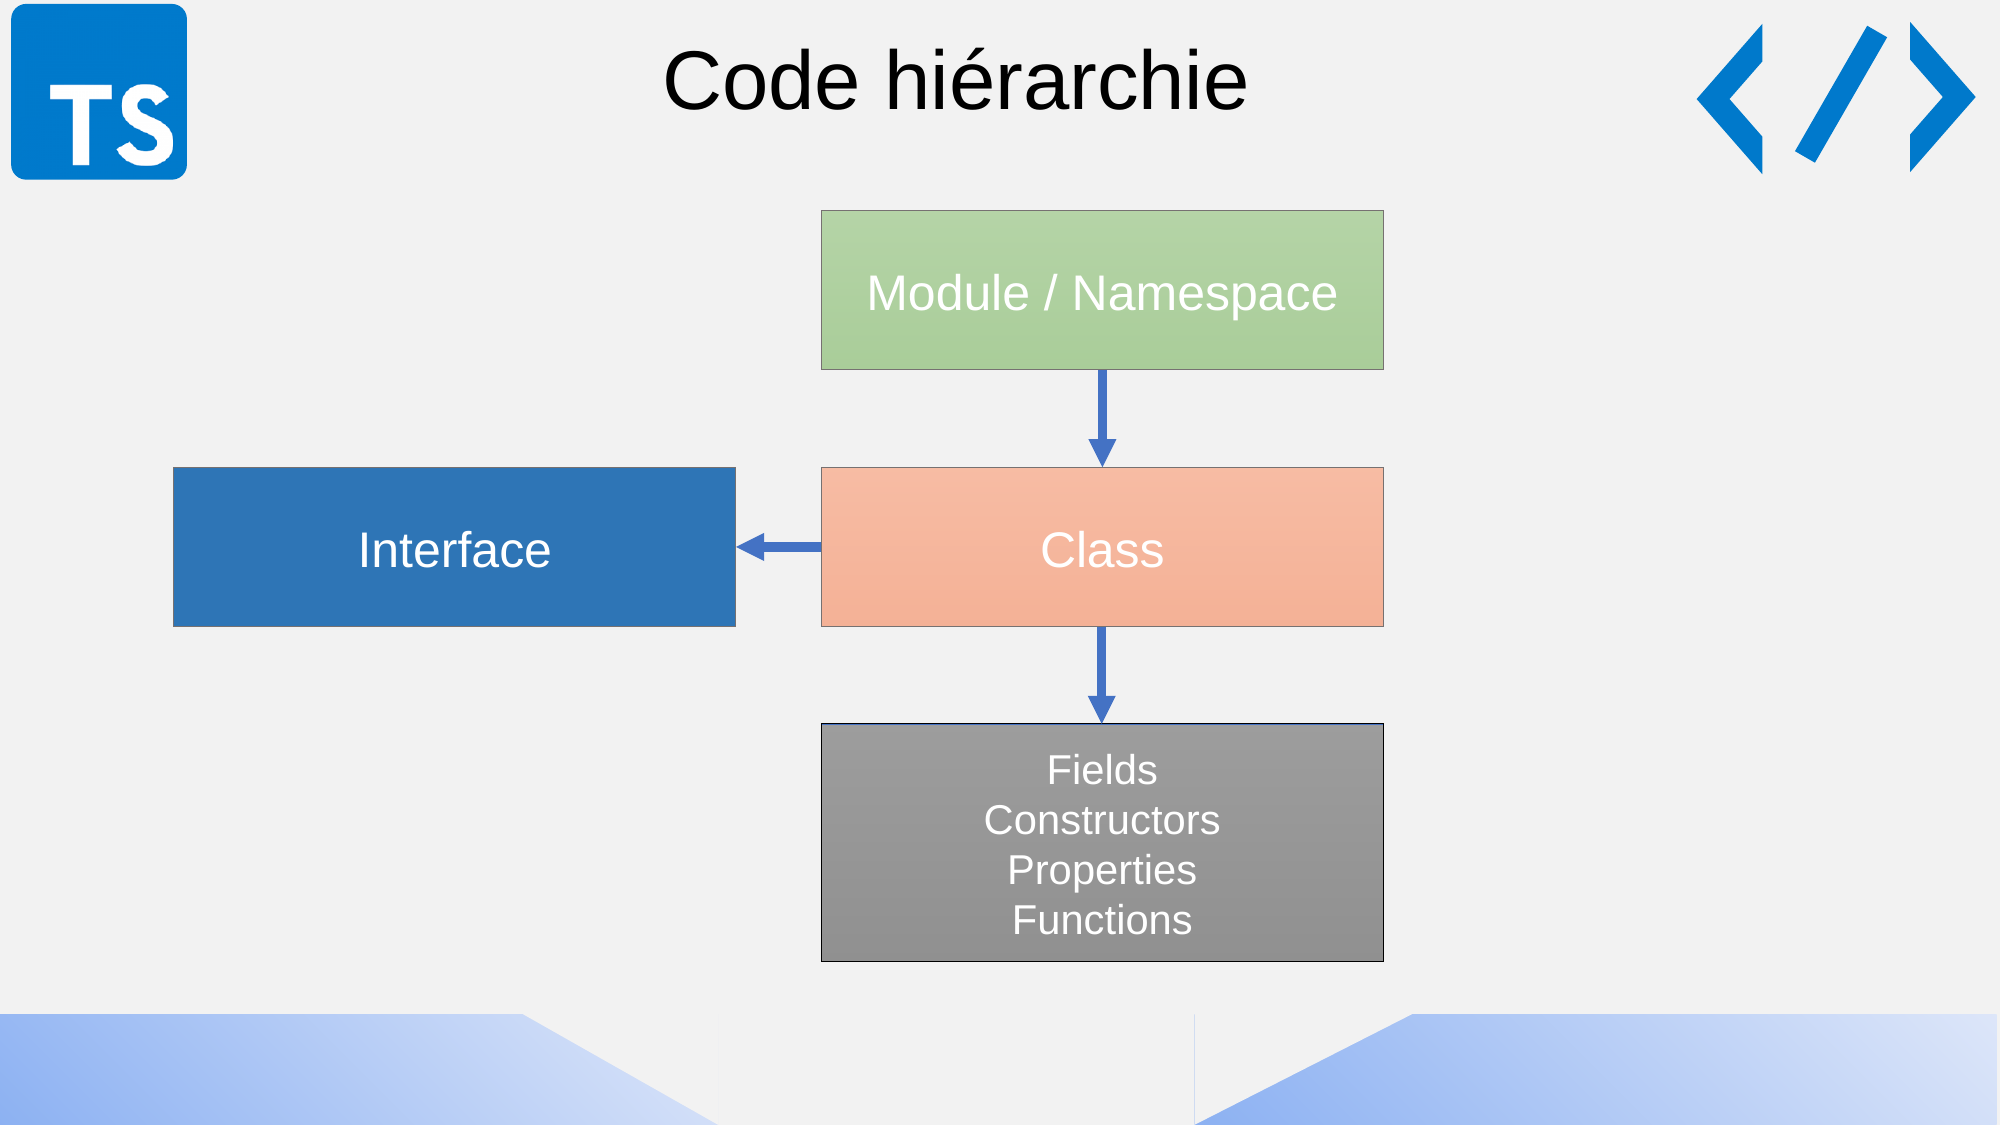

Code hiérarchie
Module / Namespace
Interface
Class
Fields
Constructors
Properties
Functions